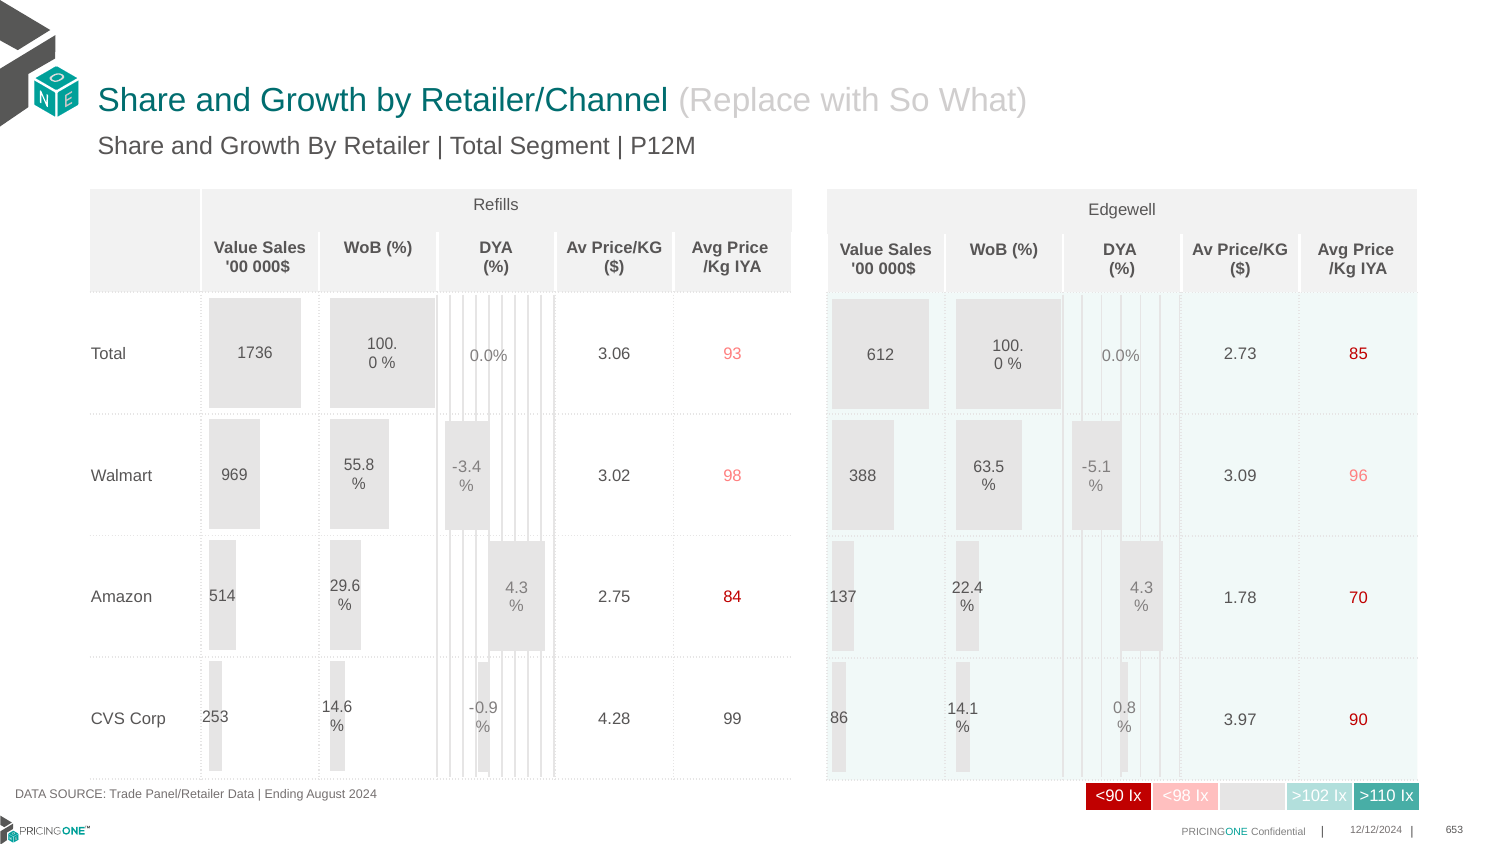

# Share and Growth by Retailer/Channel (Replace with So What)
Share and Growth By Retailer | Total Segment | P12M
|  | Refills | Total Category |  |  |  |
| --- | --- | --- | --- | --- | --- |
|  | Value Sales '00 000$ | WoB (%) | DYA (%) | Av Price/KG ($) | Avg Price /Kg IYA |
| Total |  |  |  | 3.06 | 93 |
| Walmart |  |  |  | 3.02 | 98 |
| Amazon |  |  |  | 2.75 | 84 |
| CVS Corp |  |  |  | 4.28 | 99 |
| Edgewell | Client |  |  |  |
| --- | --- | --- | --- | --- |
| Value Sales '00 000$ | WoB (%) | DYA (%) | Av Price/KG ($) | Avg Price /Kg IYA |
|  |  |  | 2.73 | 85 |
|  |  |  | 3.09 | 96 |
|  |  |  | 1.78 | 70 |
|  |  |  | 3.97 | 90 |

### Chart

| Category | Value Sales |
|---|---|
| Grand Total | 173593137.0 |
| Walmart | 96913996.0 |
| Amazon | 51375388.0 |
| CVS Corp | 25303753.0 |

### Chart

| Category | Trade WoB % |
|---|---|
| Grand Total | 1.0 |
| Walmart | 0.5582824164298615 |
| Amazon | 0.29595287514160196 |
| CVS Corp | 0.14576470842853656 |

### Chart

| Category | Value Sales |
|---|---|
| Grand Total | 61150383.0 |
| Walmart | 38821570.0 |
| Amazon | 13727522.0 |
| CVS Corp | 8601291.0 |

### Chart

| Category | Trade WoB % |
|---|---|
| Grand Total | 1.0 |
| Walmart | 0.634854077692367 |
| Amazon | 0.22448791530872342 |
| CVS Corp | 0.14065800699890957 |

### Chart

| Category | Trade WoB % DYA |
|---|---|
| Grand Total | 0.0 |
| Walmart | -0.03424421258742383 |
| Amazon | 0.04307675884326362 |
| CVS Corp | -0.00883254625583979 |

### Chart

| Category | Trade WoB % DYA |
|---|---|
| Grand Total | 0.0 |
| Walmart | -0.050520996732595025 |
| Amazon | 0.04286819954055762 |
| CVS Corp | 0.007652797192037403 |
DATA SOURCE: Trade Panel/Retailer Data | Ending August 2024
| <90 Ix | <98 Ix |  | >102 Ix | >110 Ix |
| --- | --- | --- | --- | --- |

12/12/2024
653